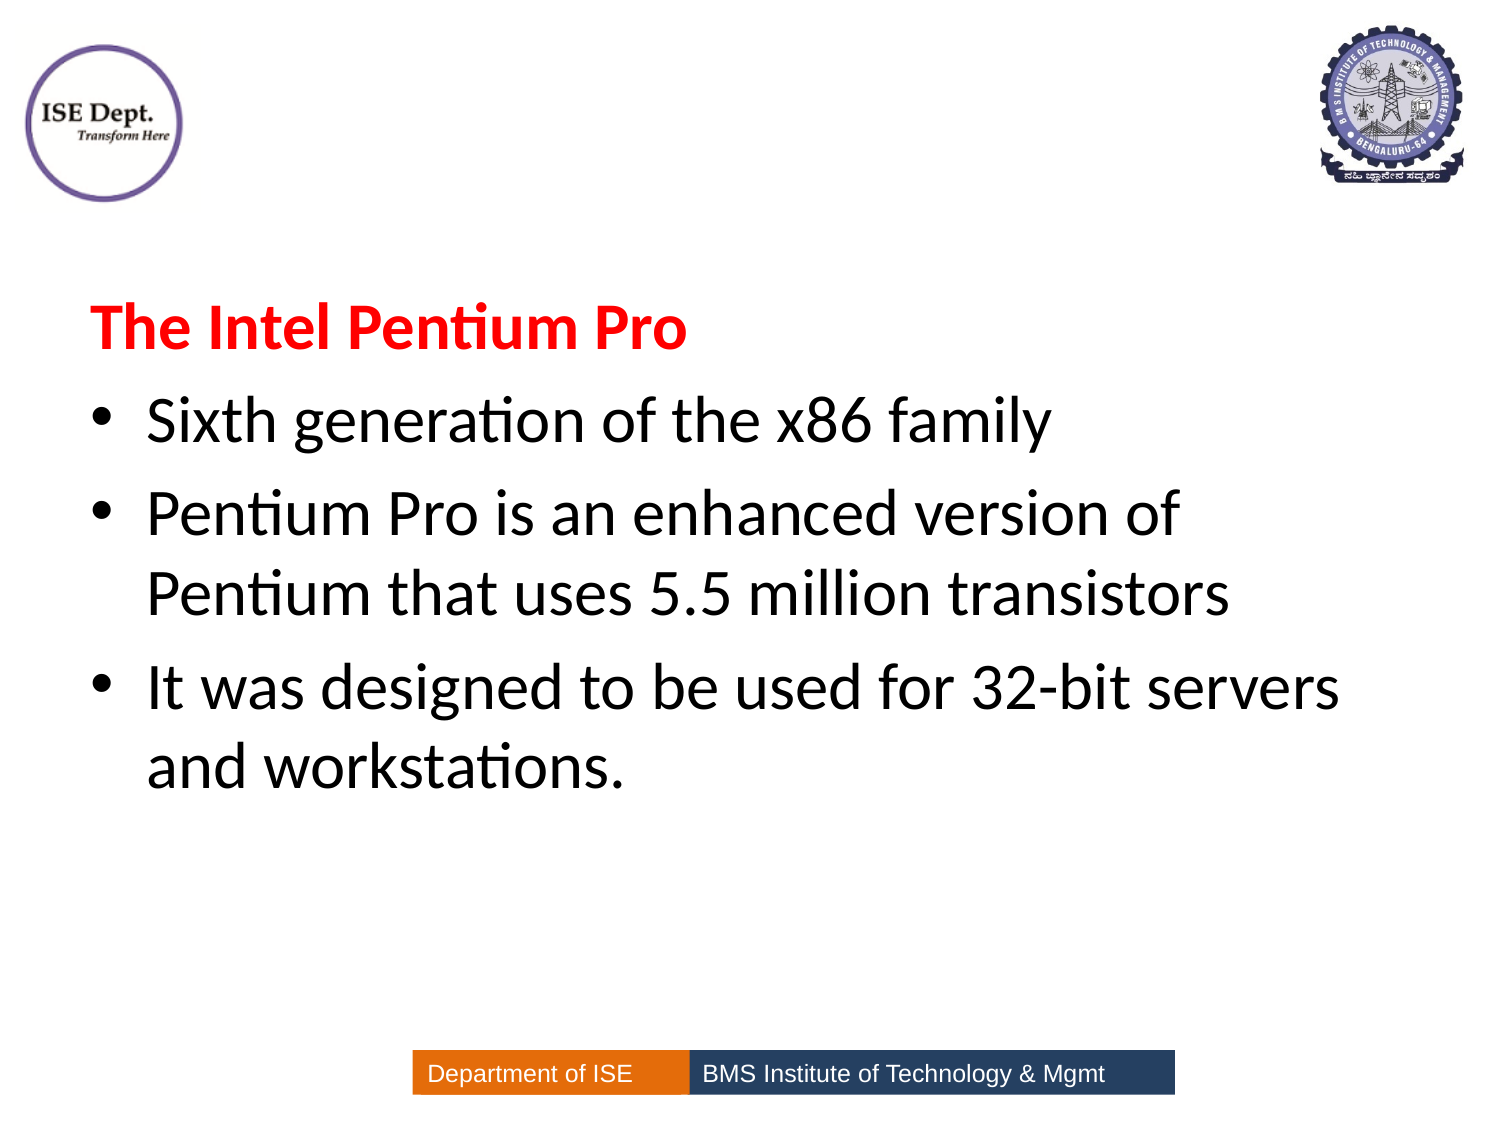

#
The Intel Pentium Pro
Sixth generation of the x86 family
Pentium Pro is an enhanced version of Pentium that uses 5.5 million transistors
It was designed to be used for 32-bit servers and workstations.